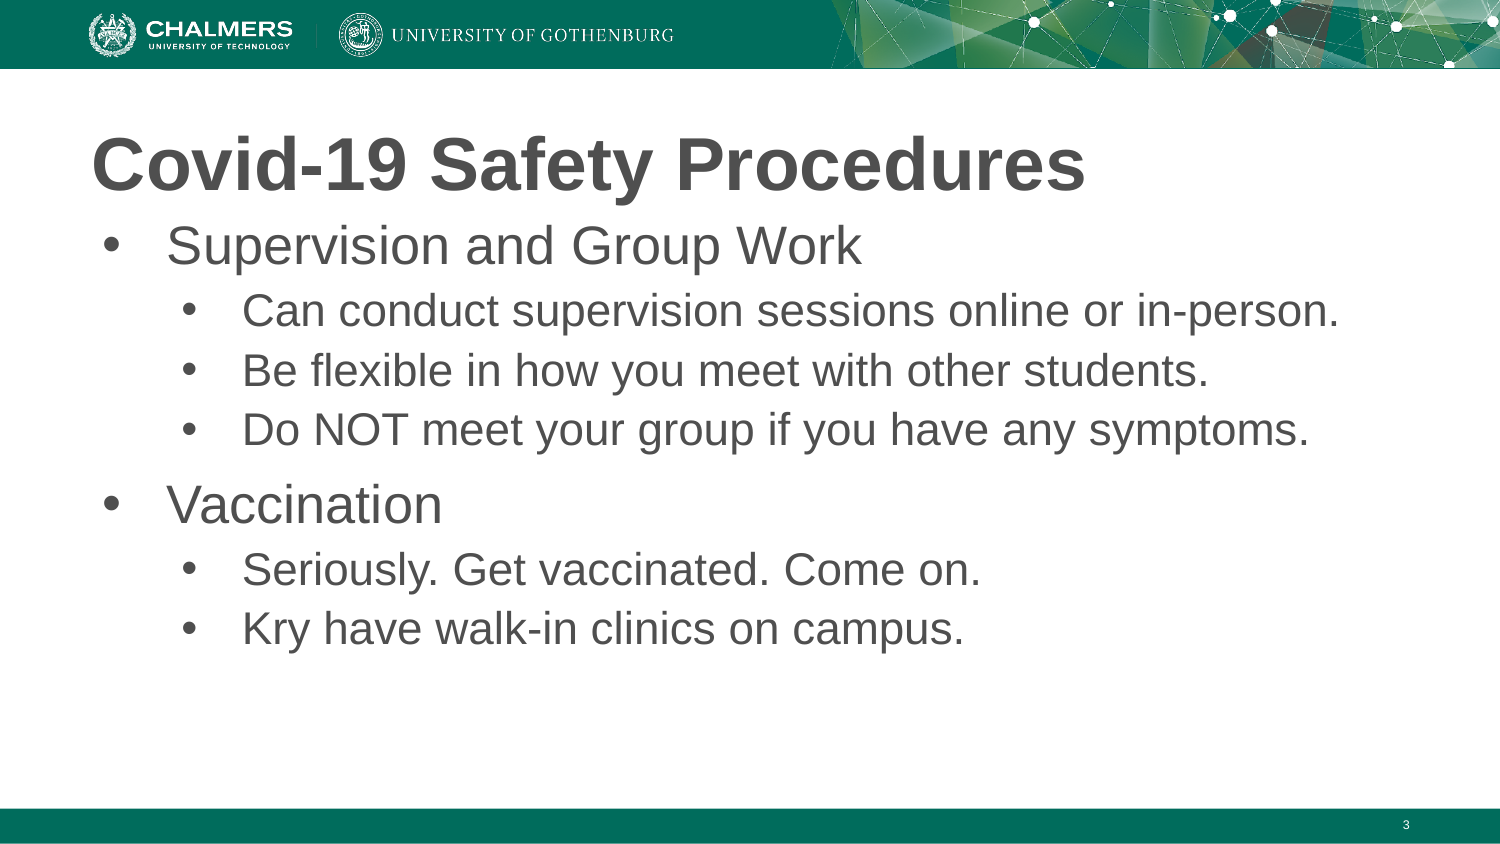

# Covid-19 Safety Procedures
Supervision and Group Work
Can conduct supervision sessions online or in-person.
Be flexible in how you meet with other students.
Do NOT meet your group if you have any symptoms.
Vaccination
Seriously. Get vaccinated. Come on.
Kry have walk-in clinics on campus.
3